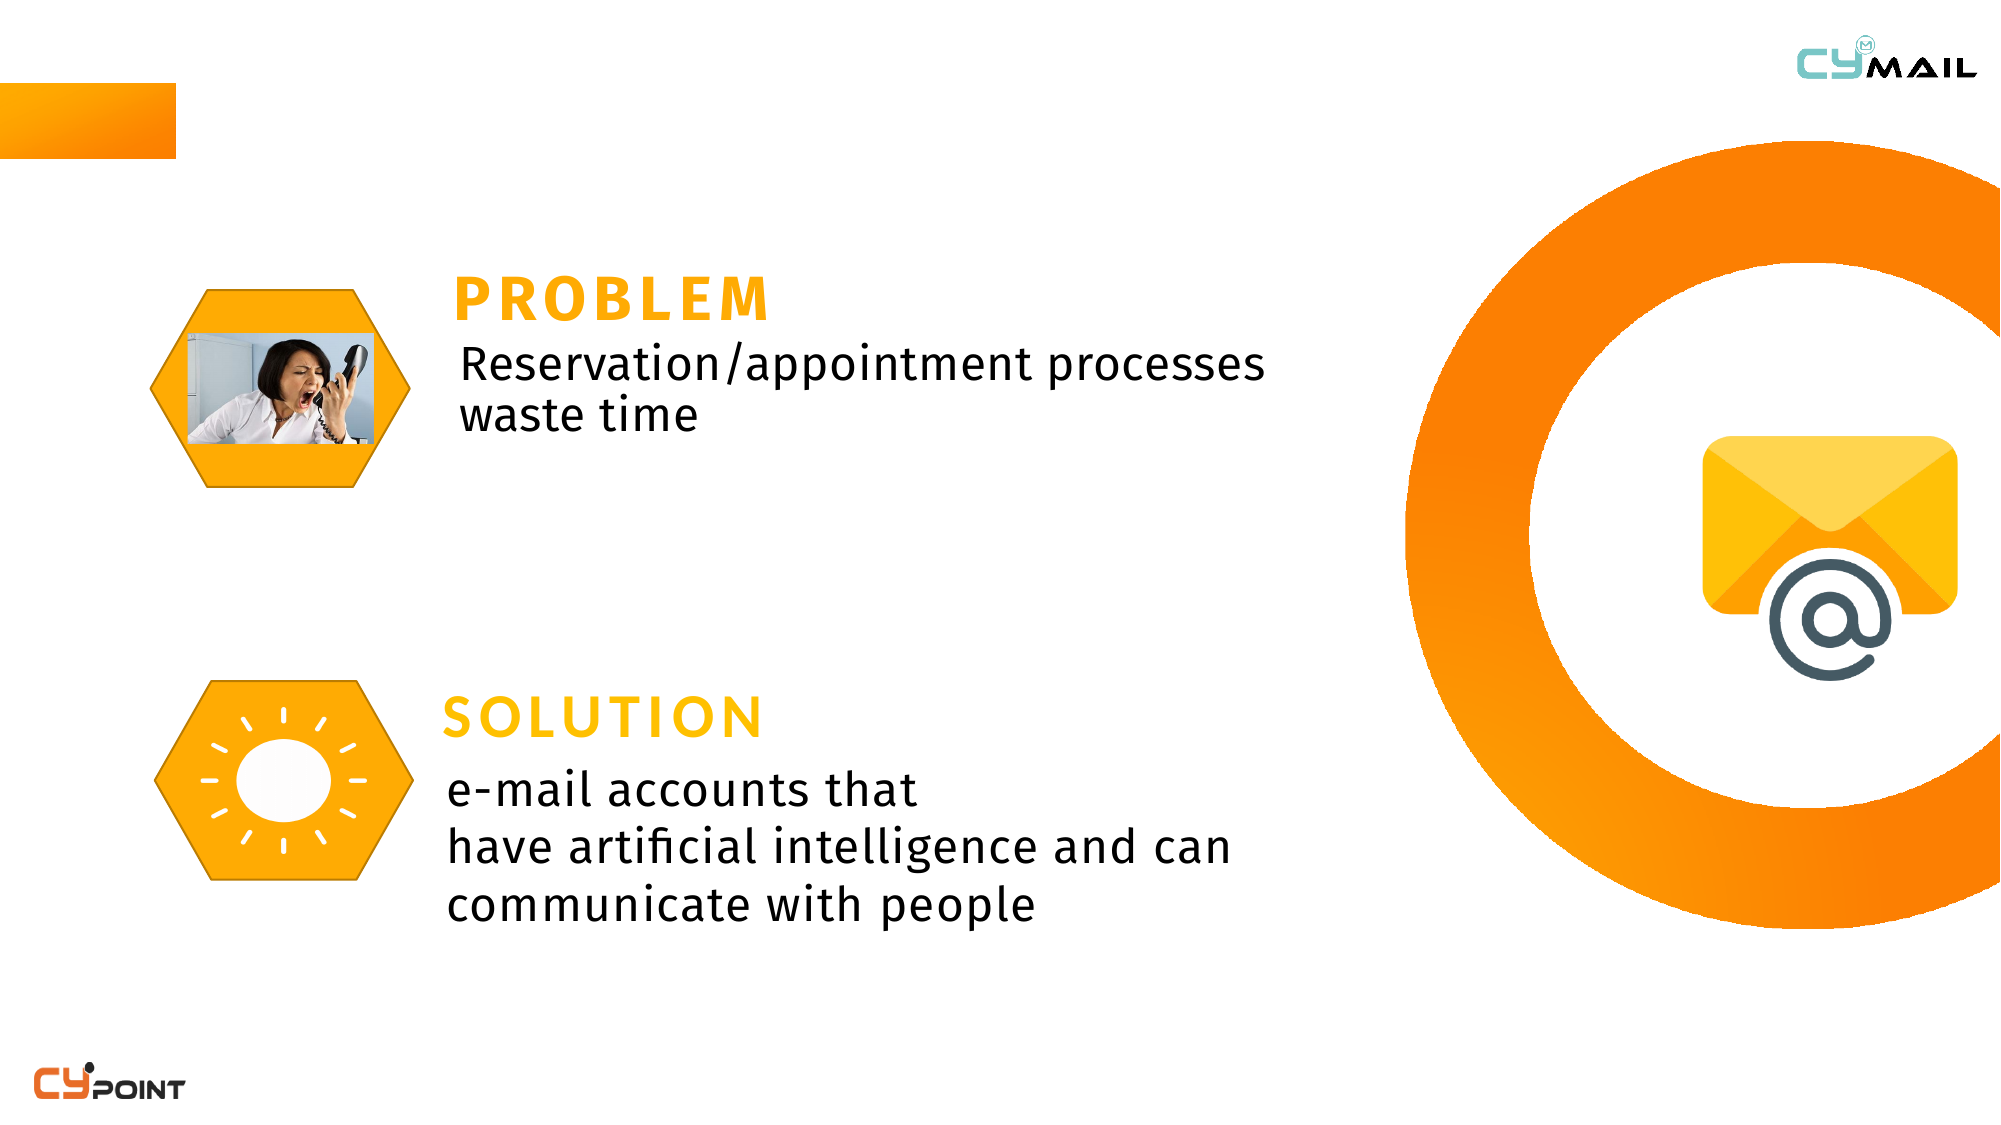

PROBLEM

Reservation/appointment processes waste time
SOLUTION

e-mail accounts that
have artificial intelligence and can communicate with people